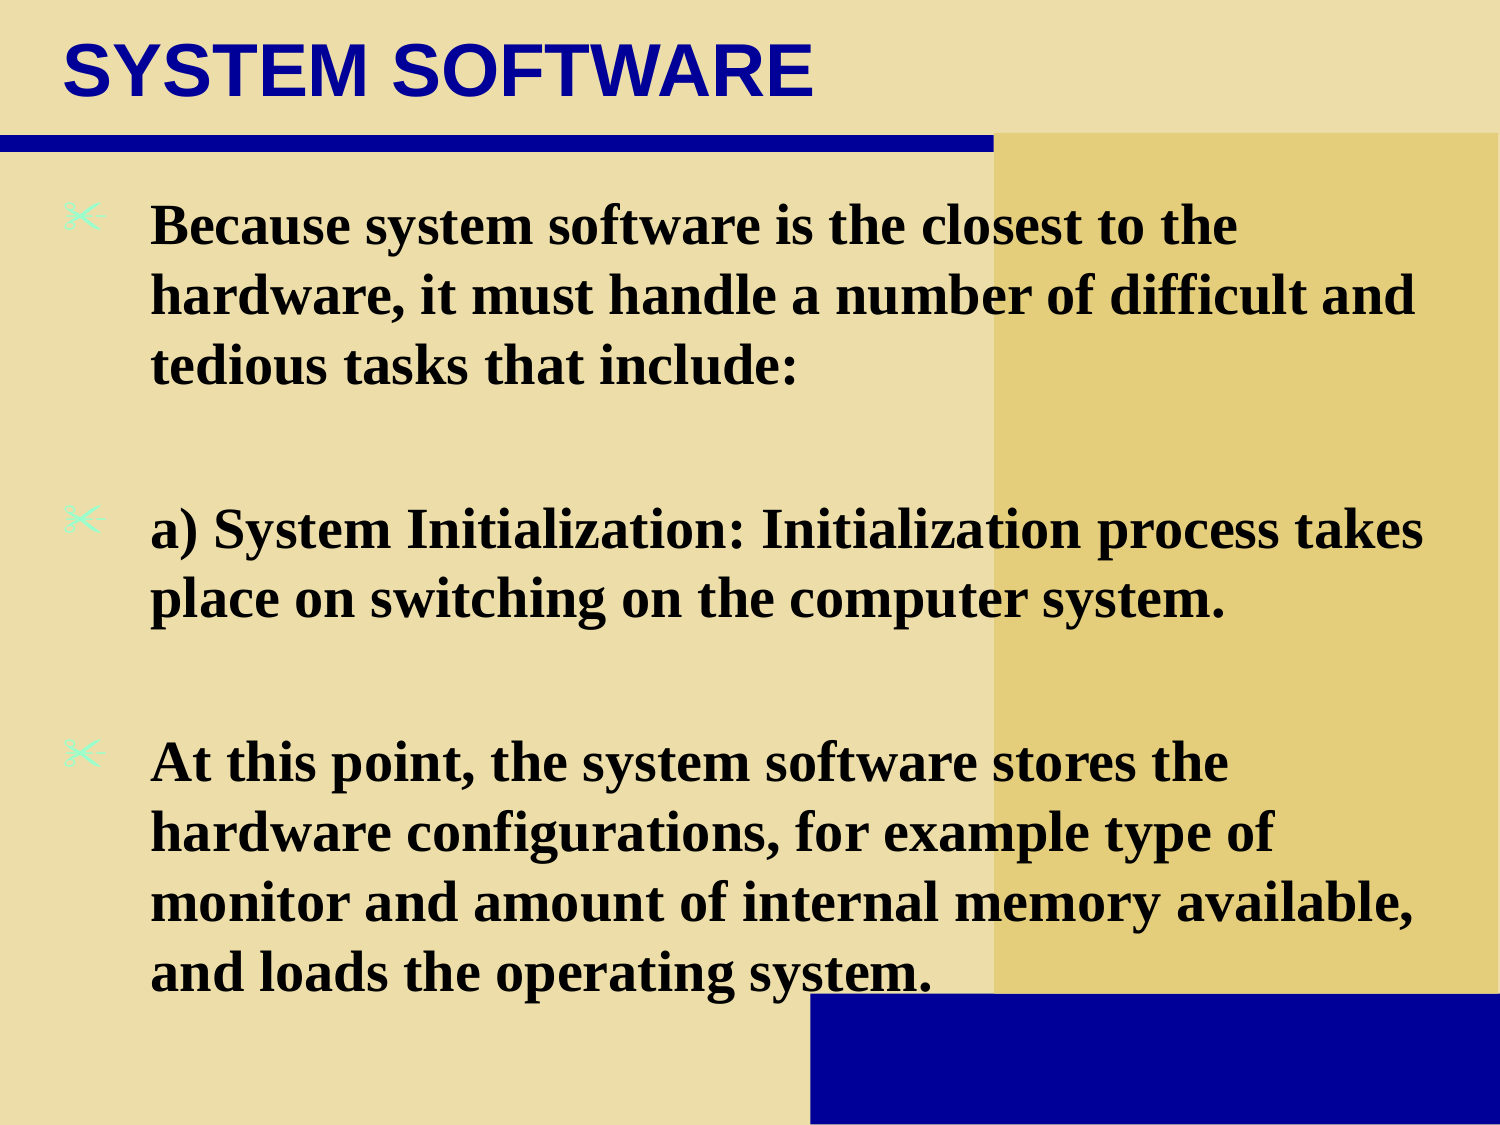

# SYSTEM SOFTWARE
Because system software is the closest to the hardware, it must handle a number of difficult and tedious tasks that include:

a) System Initialization: Initialization process takes place on switching on the computer system.

At this point, the system software stores the hardware configurations, for example type of monitor and amount of internal memory available, and loads the operating system.